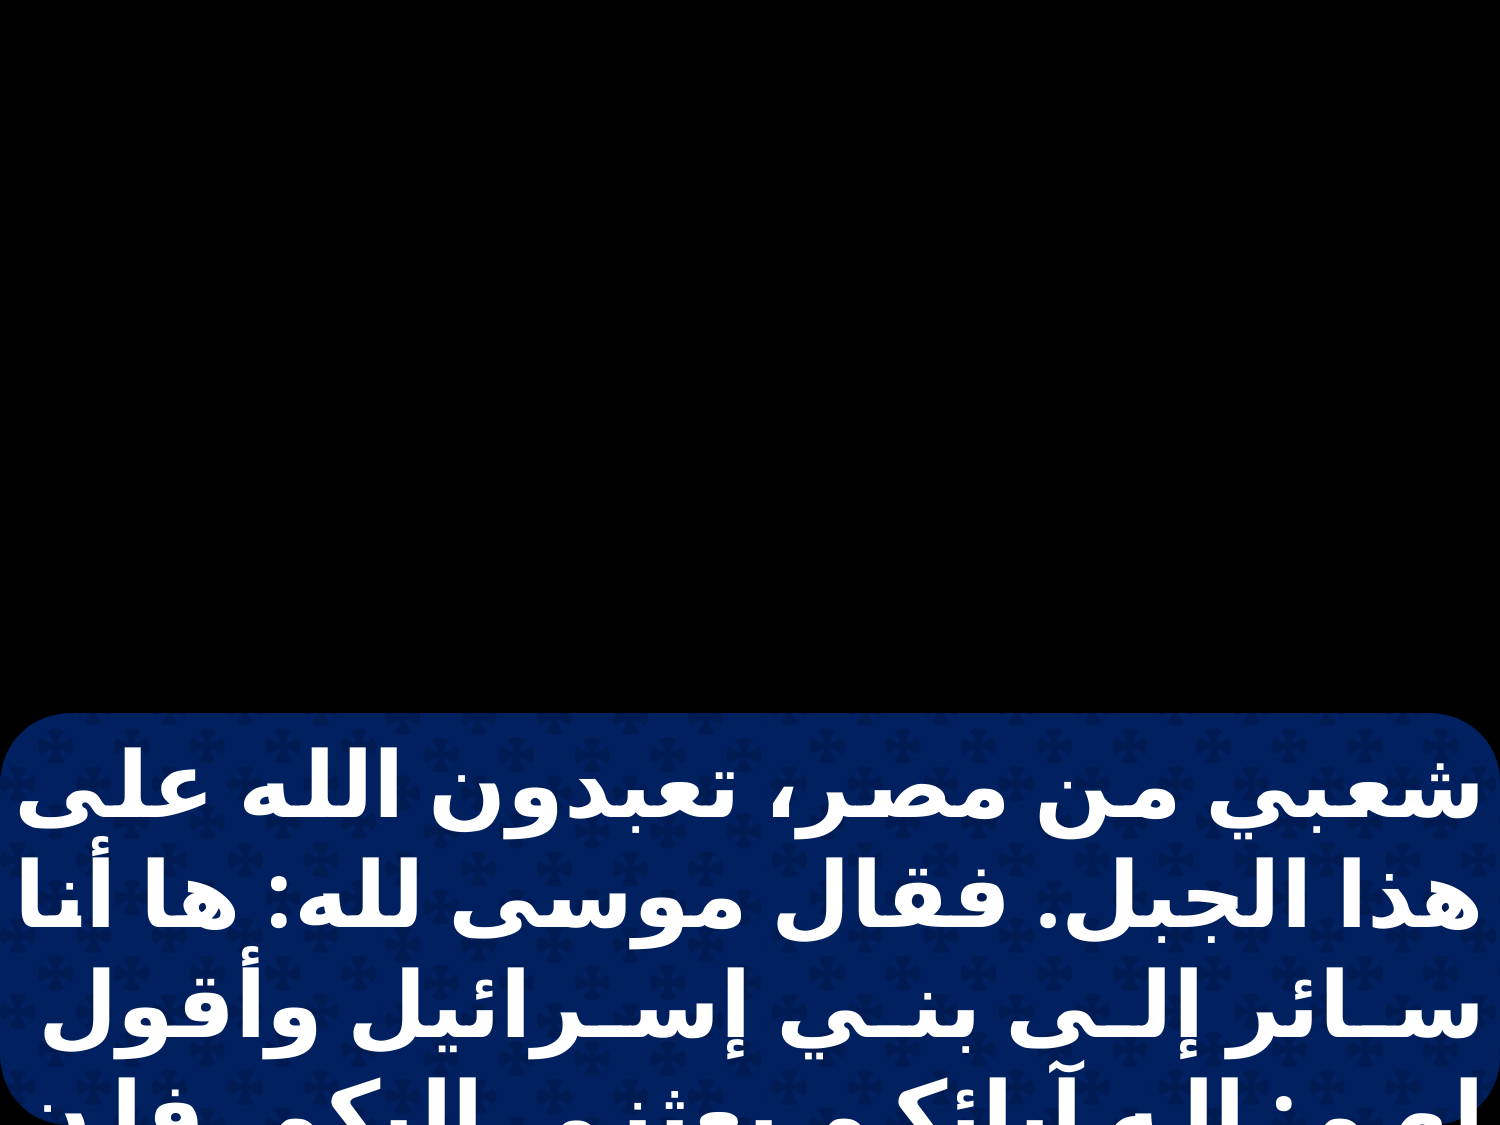

شعبي من مصر، تعبدون الله على هذا الجبل. فقال موسى لله: ها أنا سائر إلى بني إسرائيل وأقول  لهم: إله آبائكم بعثني إليكم. فإن قالوا لي: ما اسمه؟